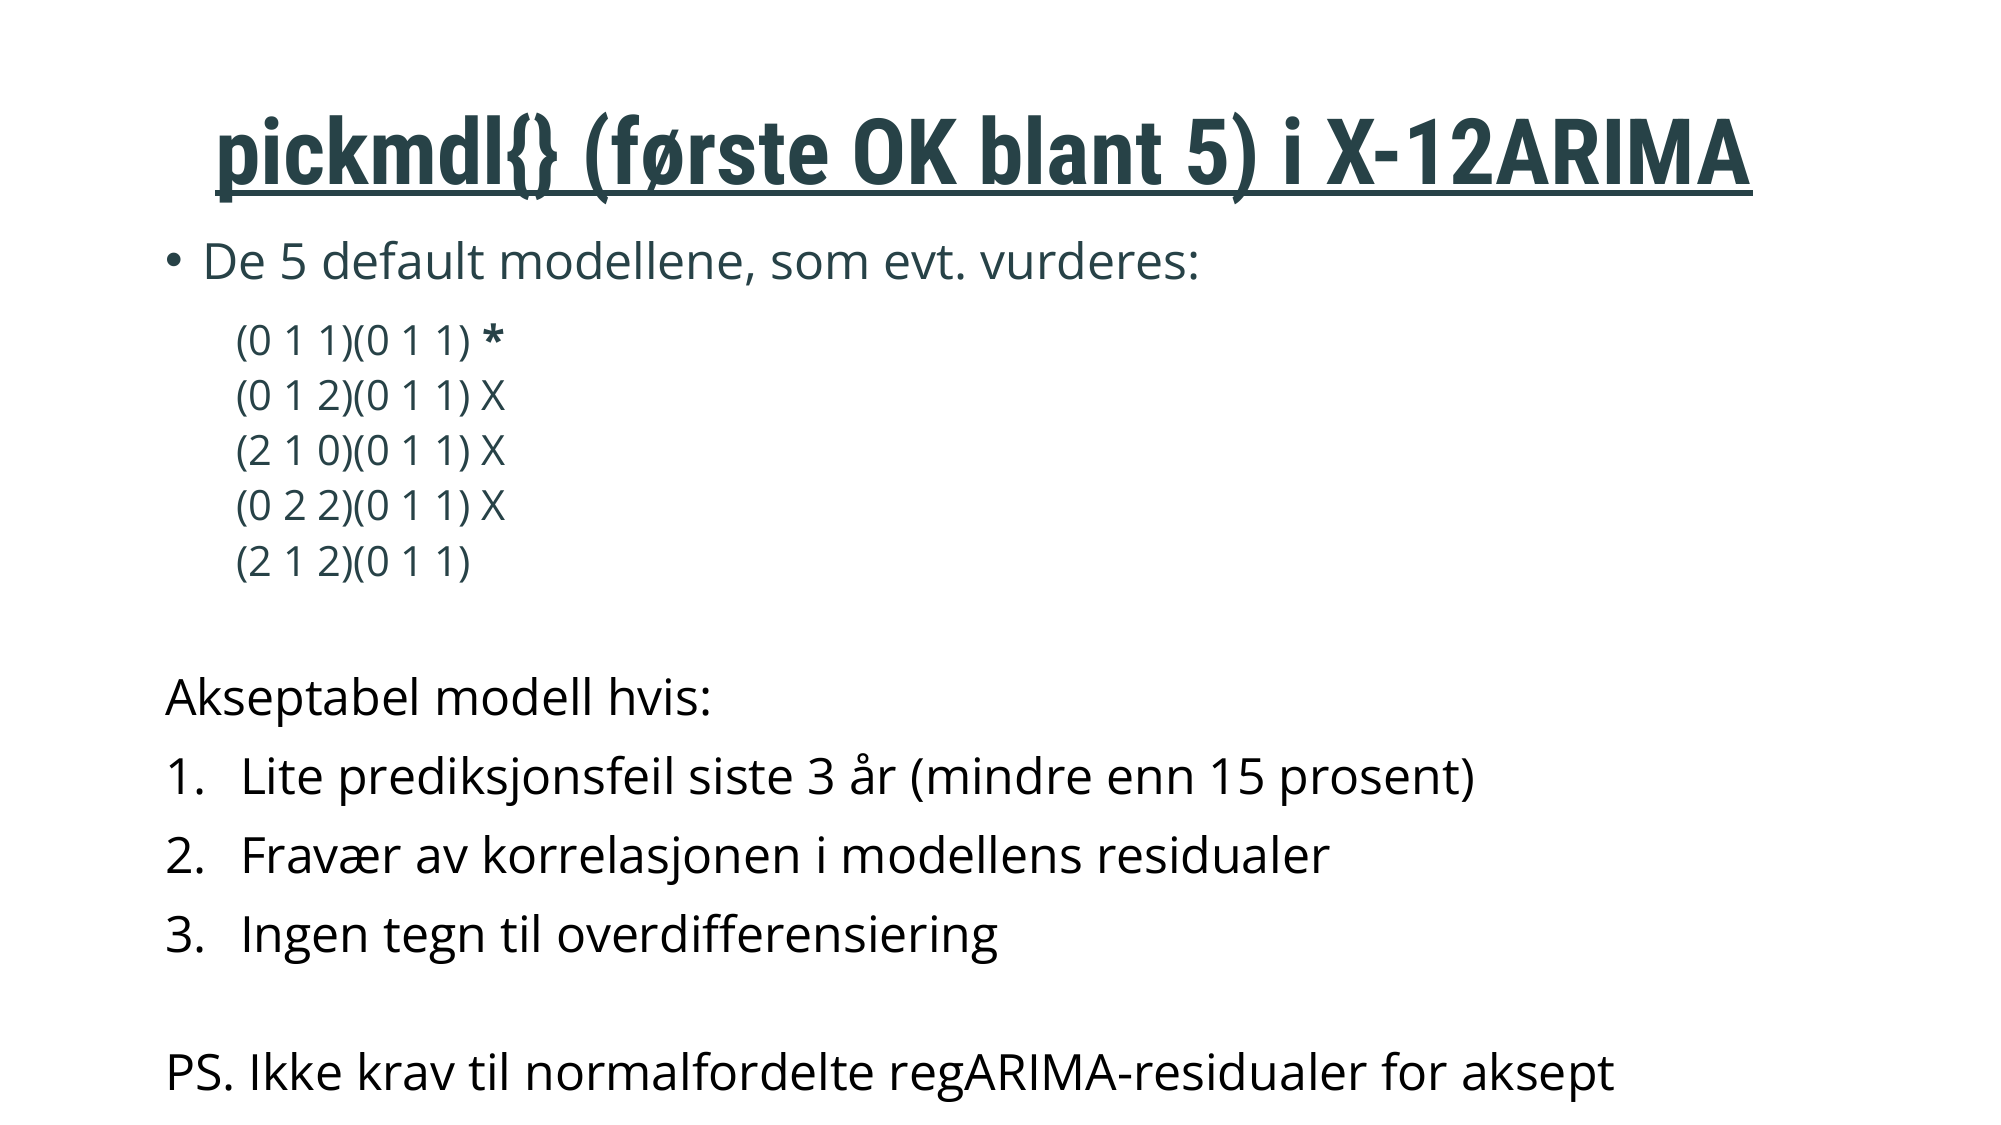

# pickmdl{} (første OK blant 5) i X-12ARIMA
De 5 default modellene, som evt. vurderes:
(0 1 1)(0 1 1) *
(0 1 2)(0 1 1) X
(2 1 0)(0 1 1) X
(0 2 2)(0 1 1) X
(2 1 2)(0 1 1)

Akseptabel modell hvis:
Lite prediksjonsfeil siste 3 år (mindre enn 15 prosent)
Fravær av korrelasjonen i modellens residualer
Ingen tegn til overdifferensiering
PS. Ikke krav til normalfordelte regARIMA-residualer for aksept